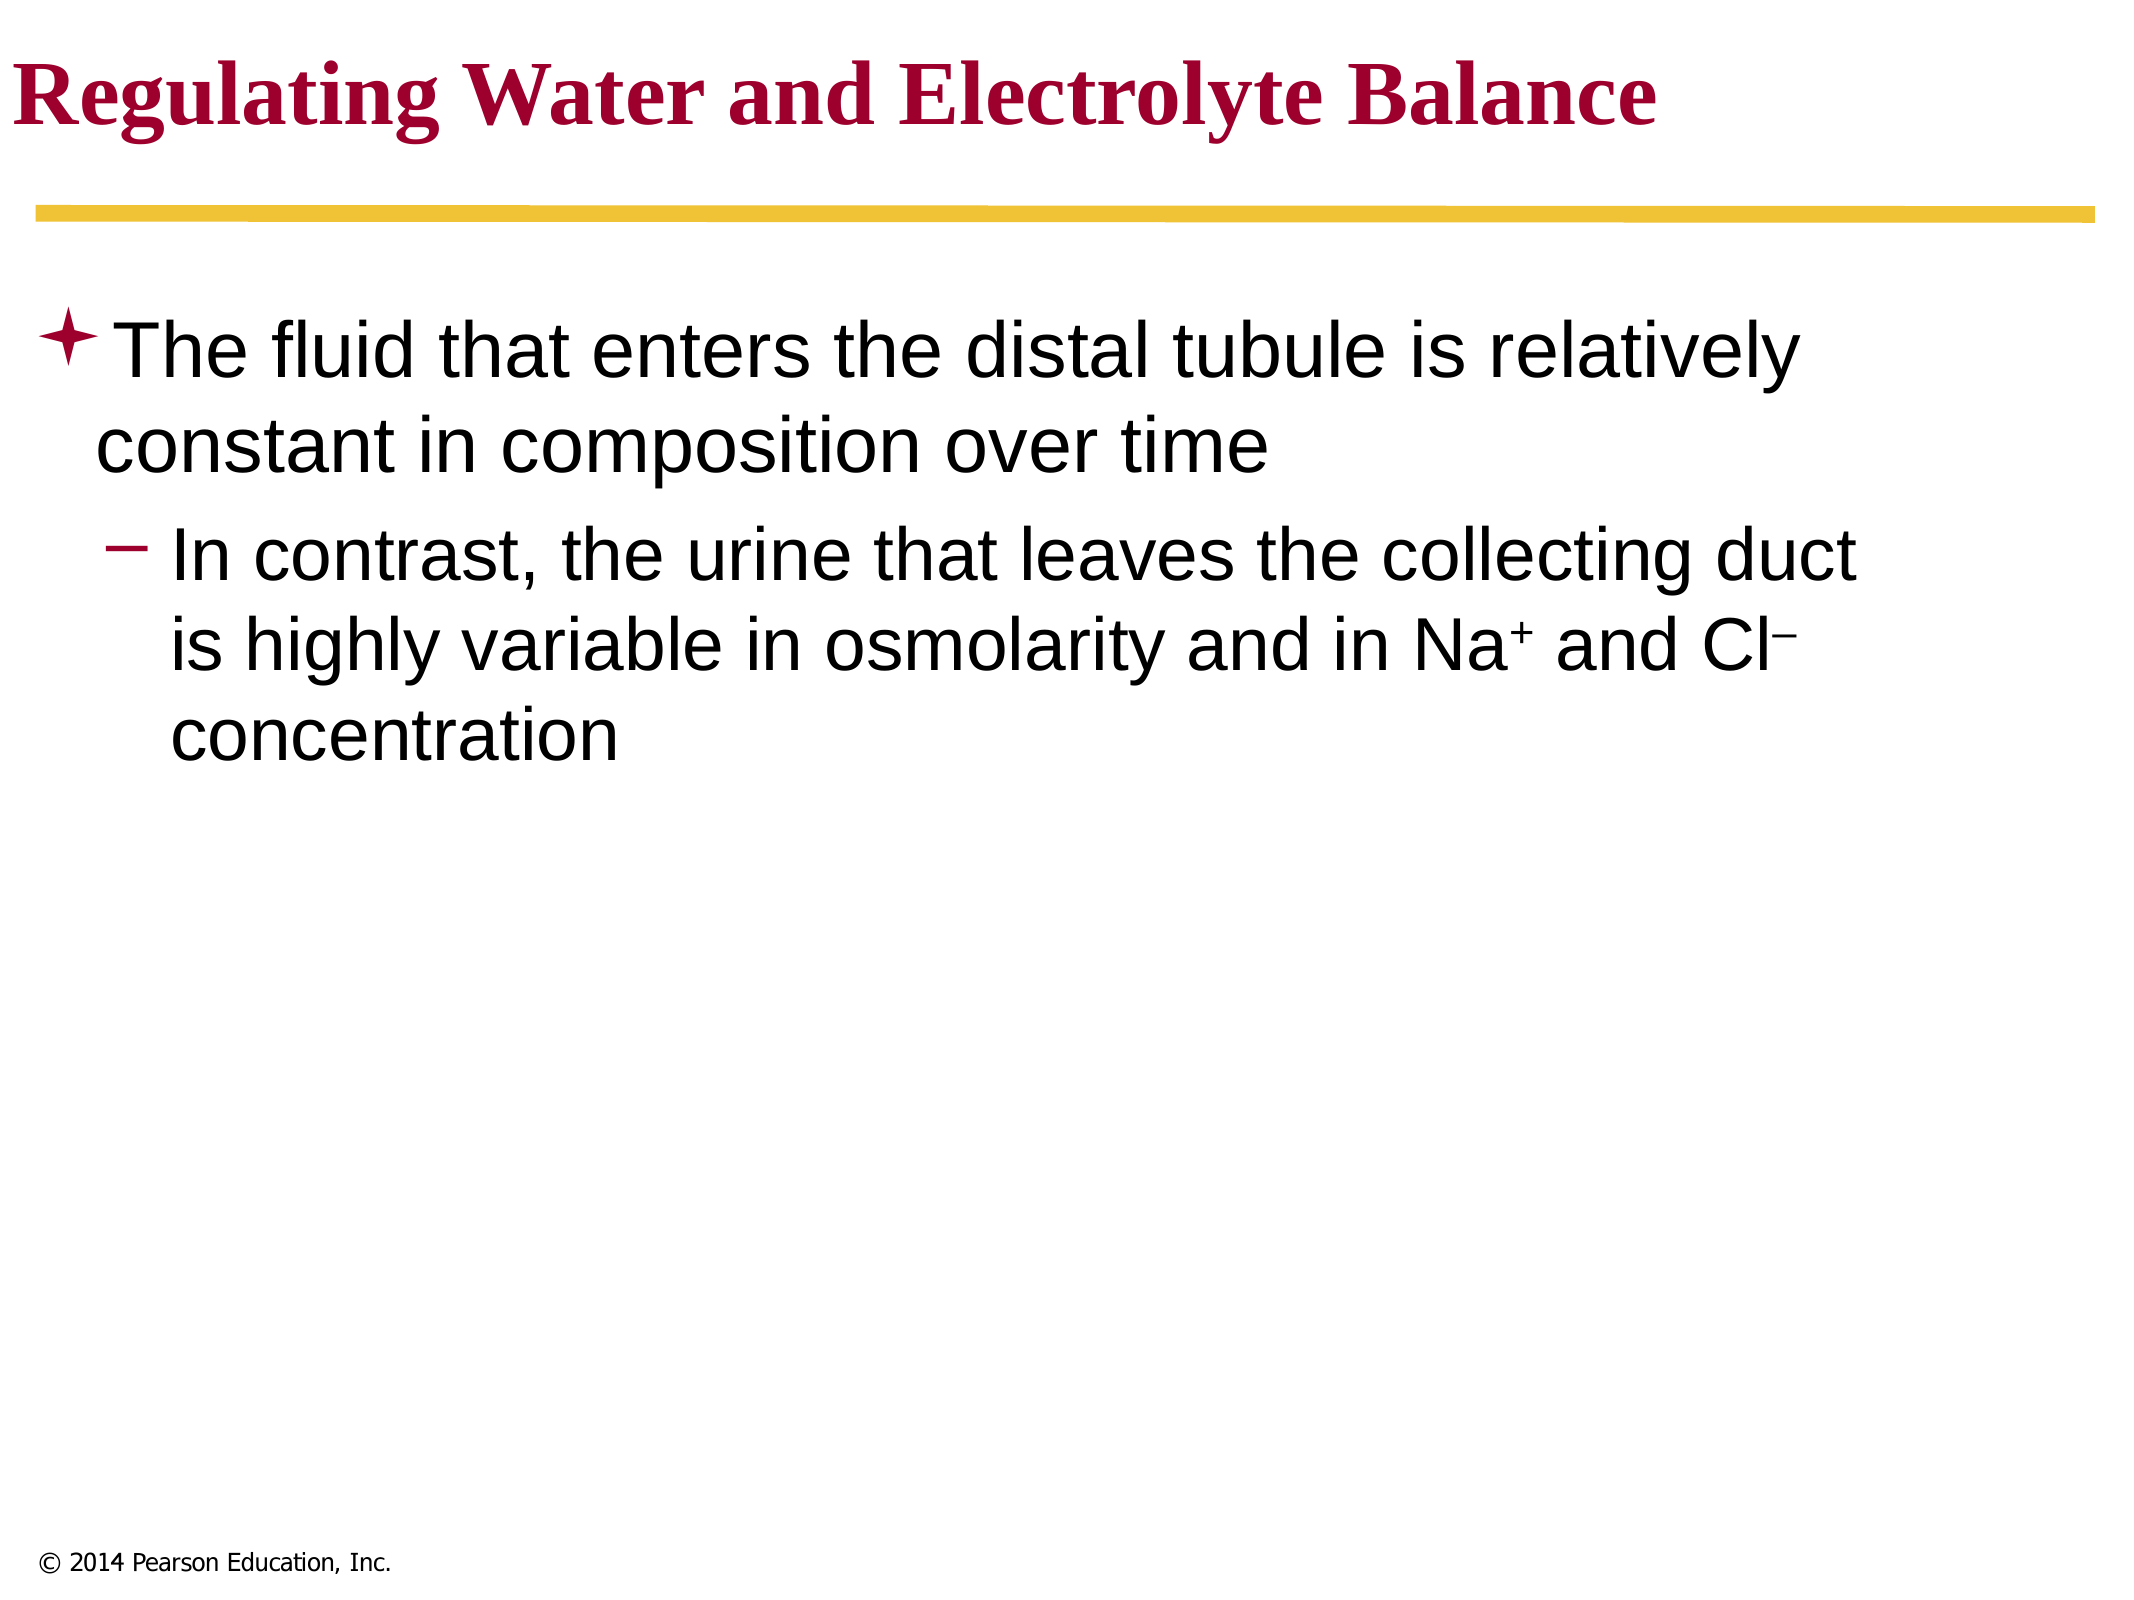

Regulating Water and Electrolyte Balance

The fluid that enters the distal tubule is relatively constant in composition over time
In contrast, the urine that leaves the collecting duct
is highly variable in osmolarity and in Na+ and Cl– concentration